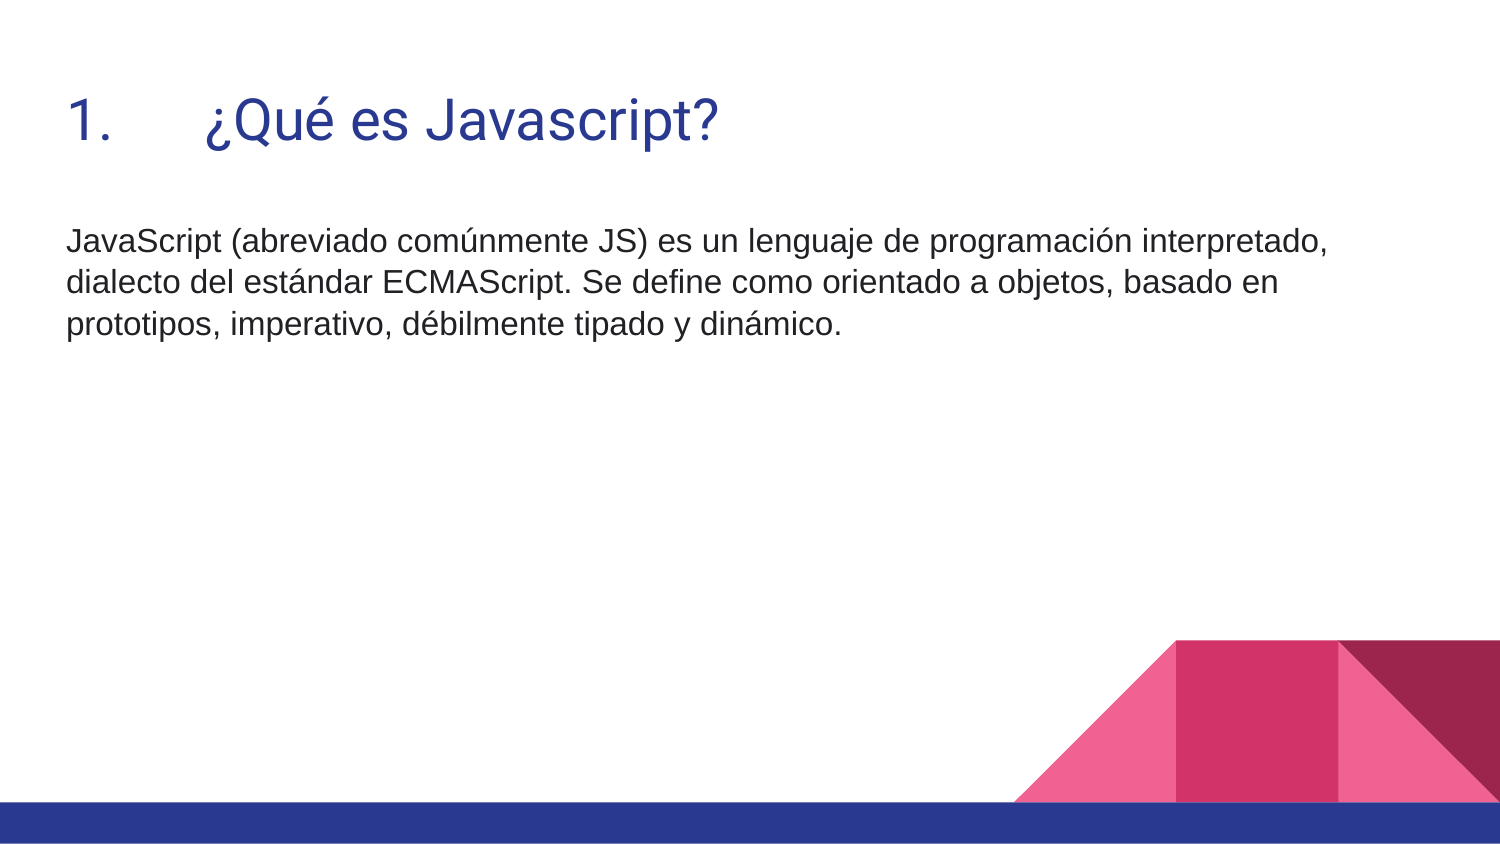

# 1.	¿Qué es Javascript?
JavaScript (abreviado comúnmente JS) es un lenguaje de programación interpretado, dialecto del estándar ECMAScript. Se define como orientado a objetos, basado en prototipos, imperativo, débilmente tipado y dinámico.